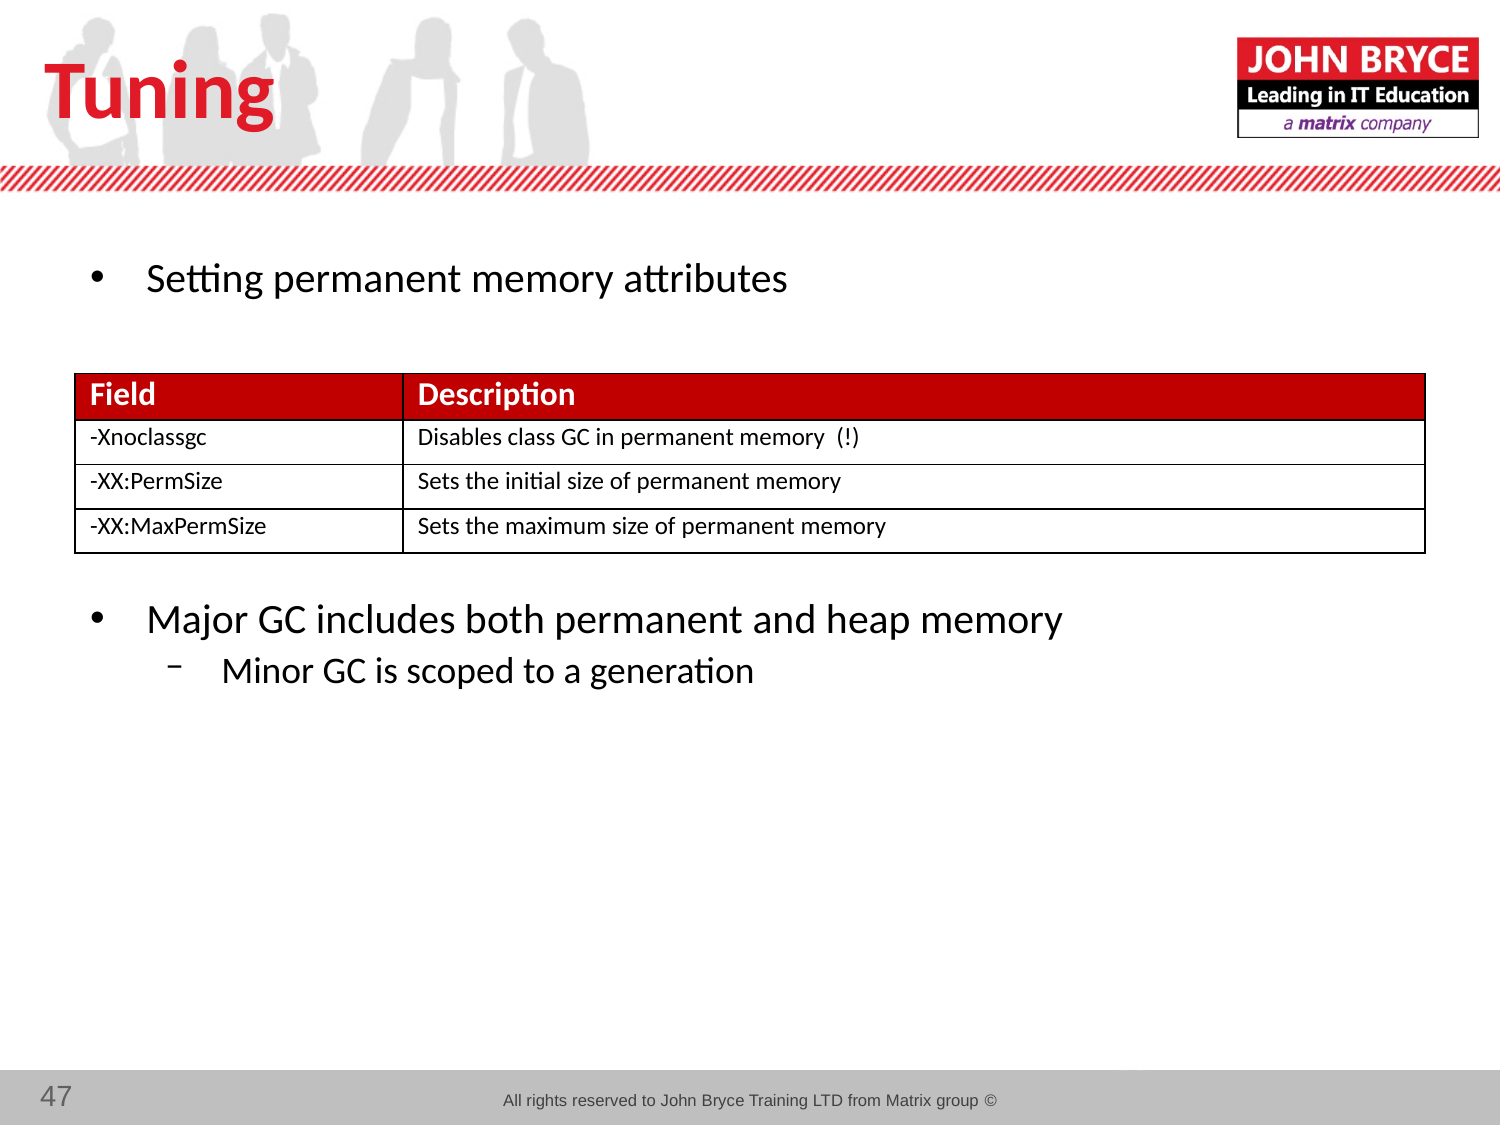

# Tuning
Setting permanent memory attributes

Major GC includes both permanent and heap memory
Minor GC is scoped to a generation

| Field | Description |
| --- | --- |
| -Xnoclassgc | Disables class GC in permanent memory (!) |
| -XX:PermSize | Sets the initial size of permanent memory |
| -XX:MaxPermSize | Sets the maximum size of permanent memory |